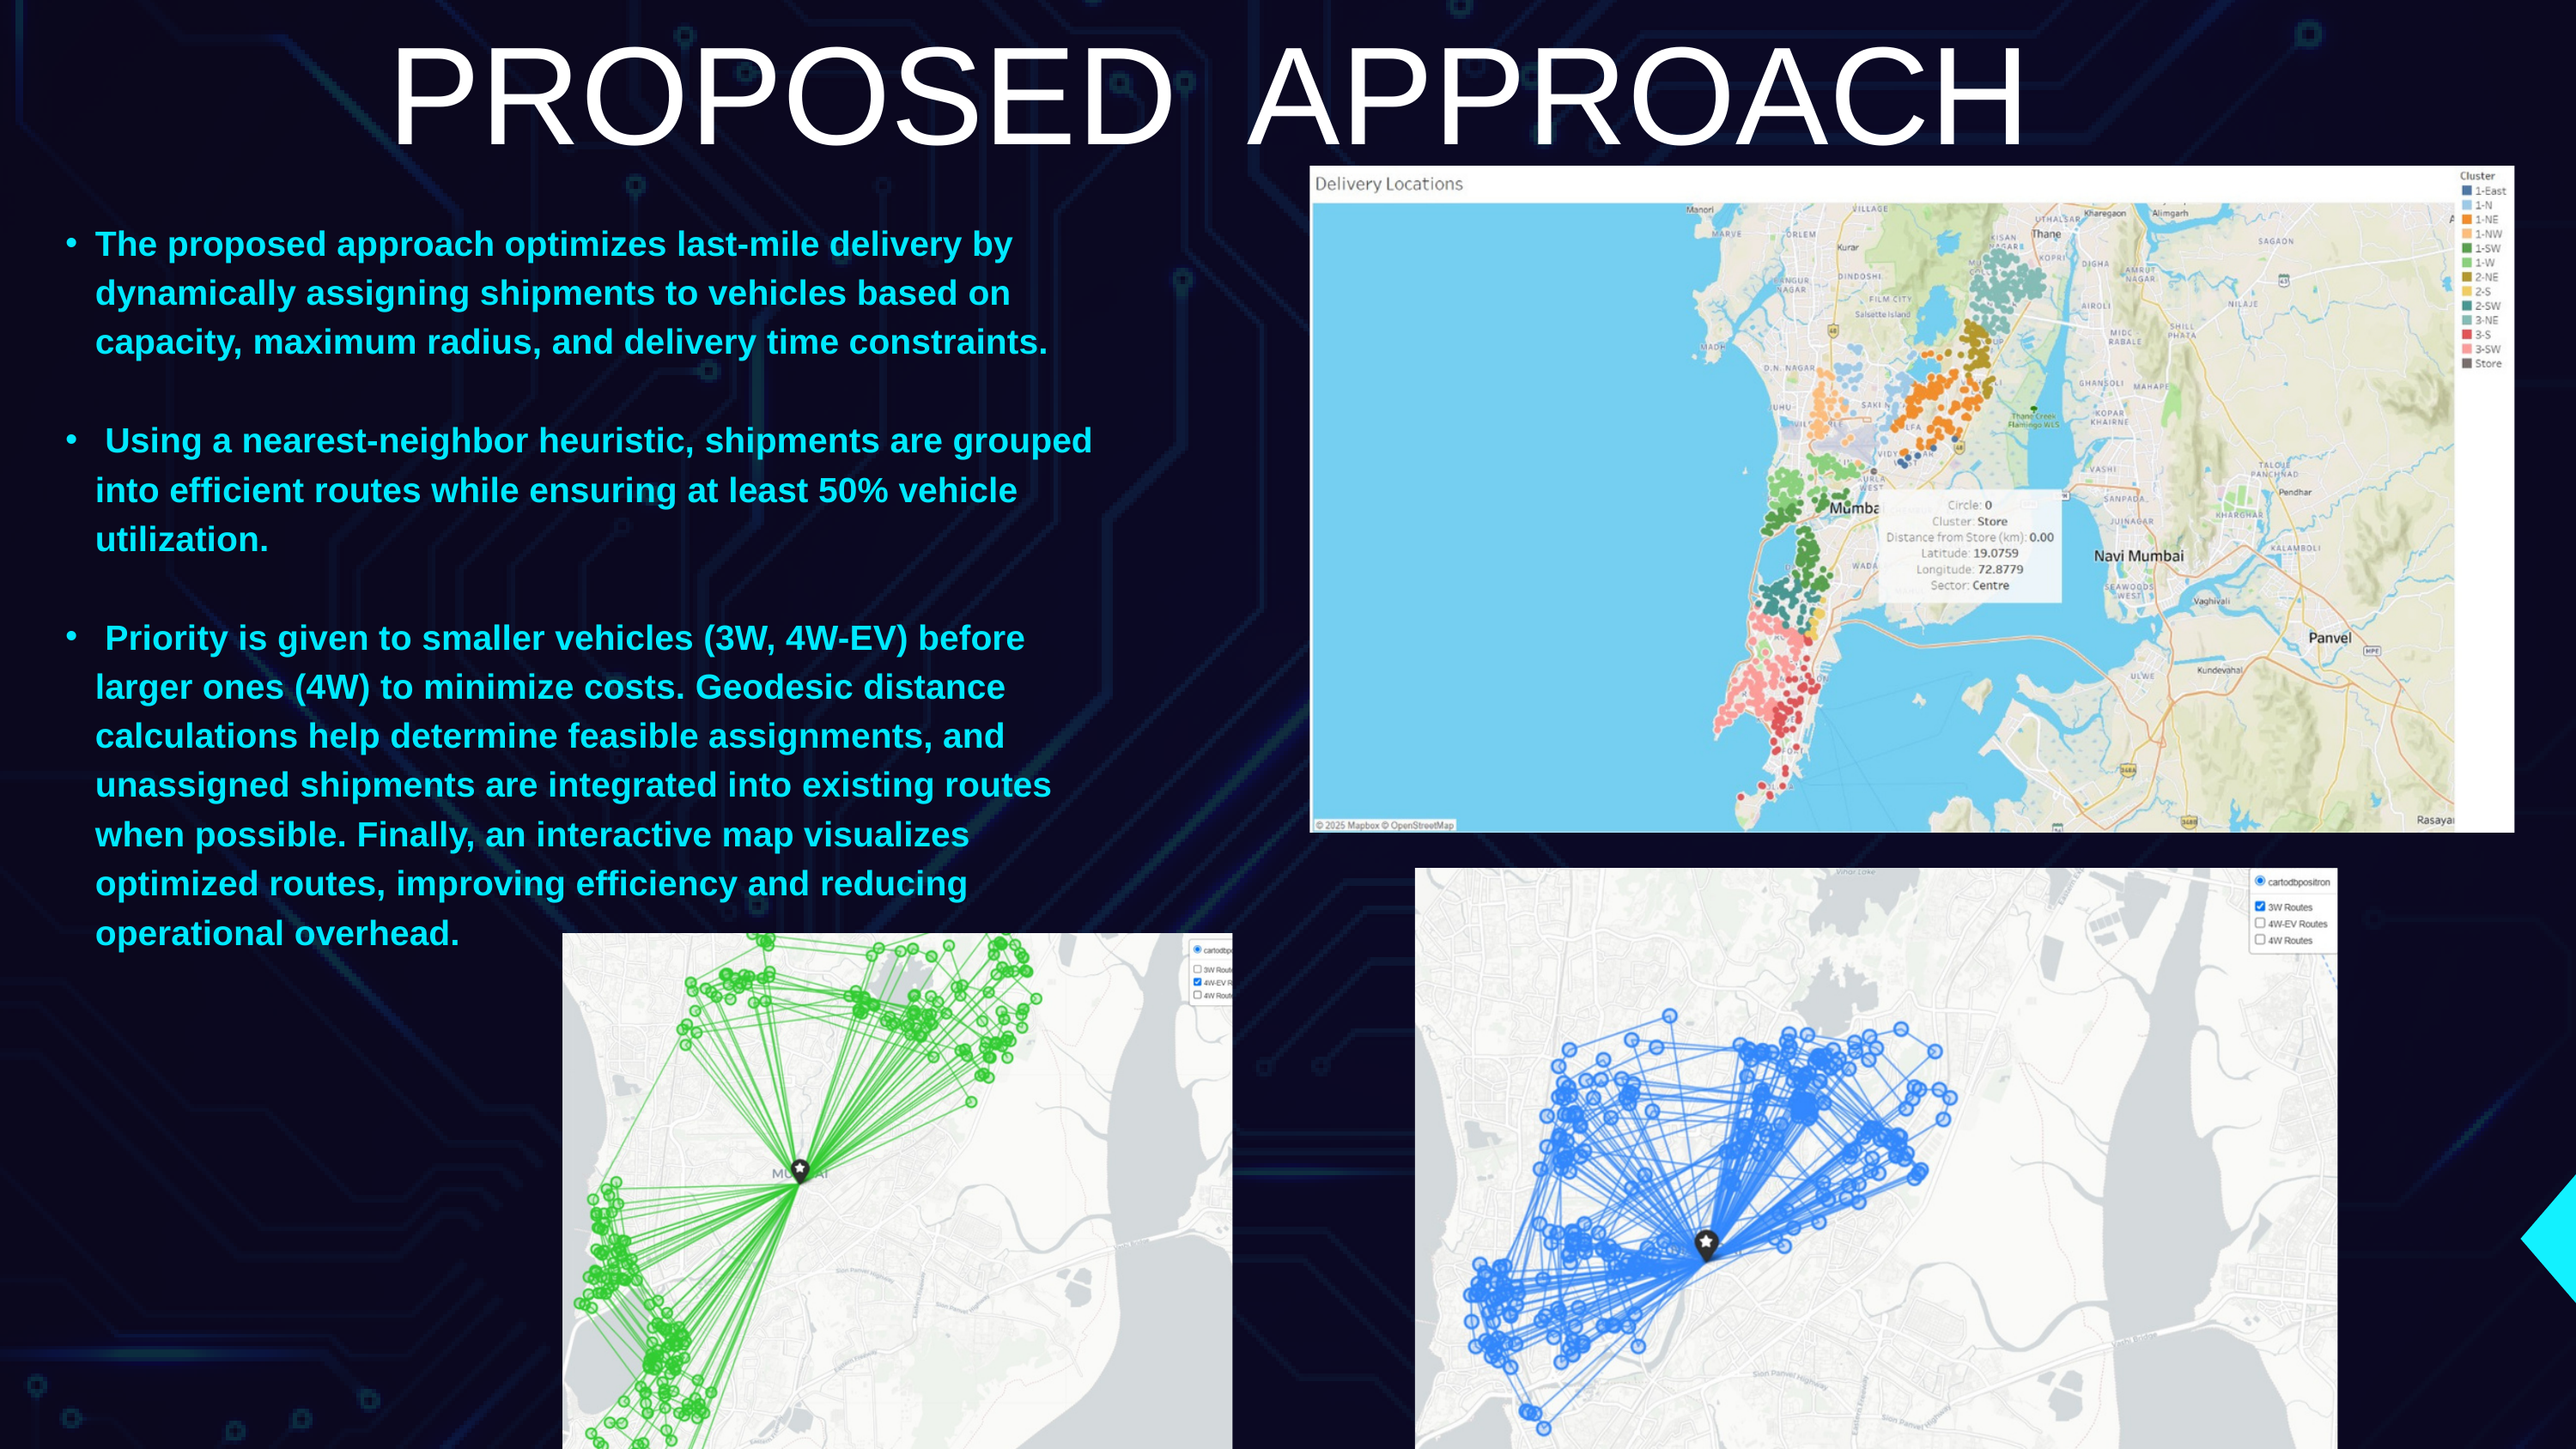

PROPOSED  APPROACH

The proposed approach optimizes last-mile delivery by dynamically assigning shipments to vehicles based on capacity, maximum radius, and delivery time constraints.

 Using a nearest-neighbor heuristic, shipments are grouped into efficient routes while ensuring at least 50% vehicle utilization.

 Priority is given to smaller vehicles (3W, 4W-EV) before larger ones (4W) to minimize costs. Geodesic distance calculations help determine feasible assignments, and unassigned shipments are integrated into existing routes when possible. Finally, an interactive map visualizes optimized routes, improving efficiency and reducing operational overhead.